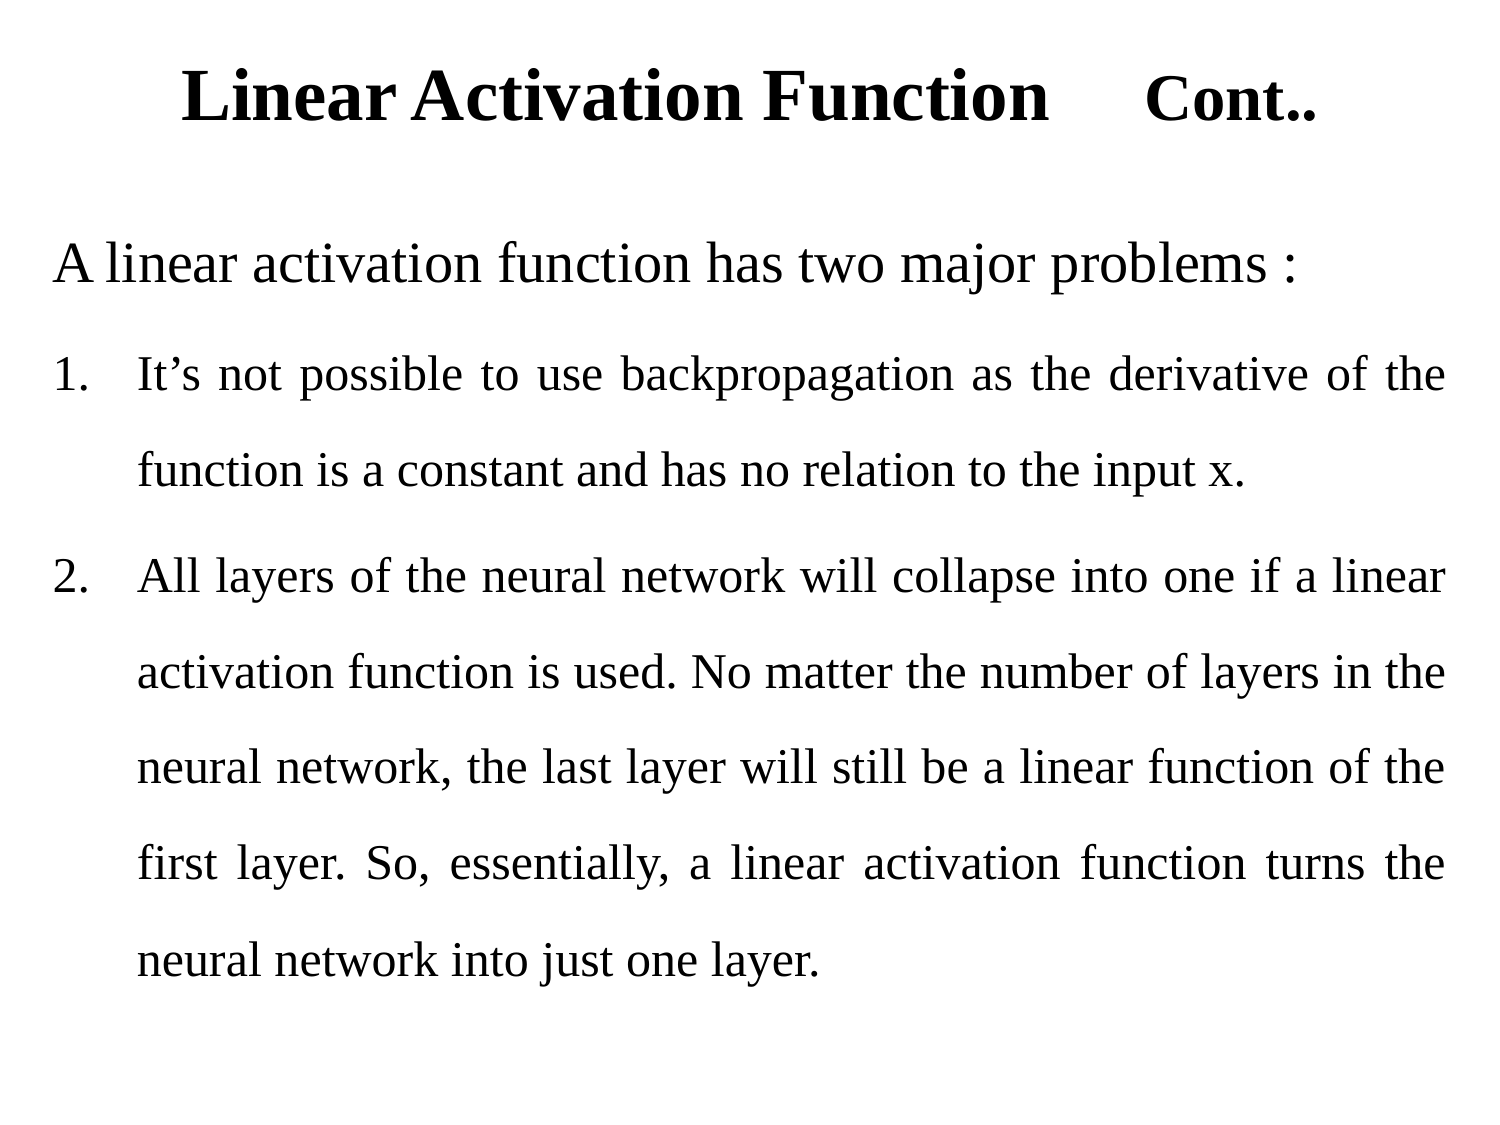

# Linear Activation Function     Cont..
A linear activation function has two major problems :
It’s not possible to use backpropagation as the derivative of the function is a constant and has no relation to the input x.
All layers of the neural network will collapse into one if a linear activation function is used. No matter the number of layers in the neural network, the last layer will still be a linear function of the first layer. So, essentially, a linear activation function turns the neural network into just one layer.